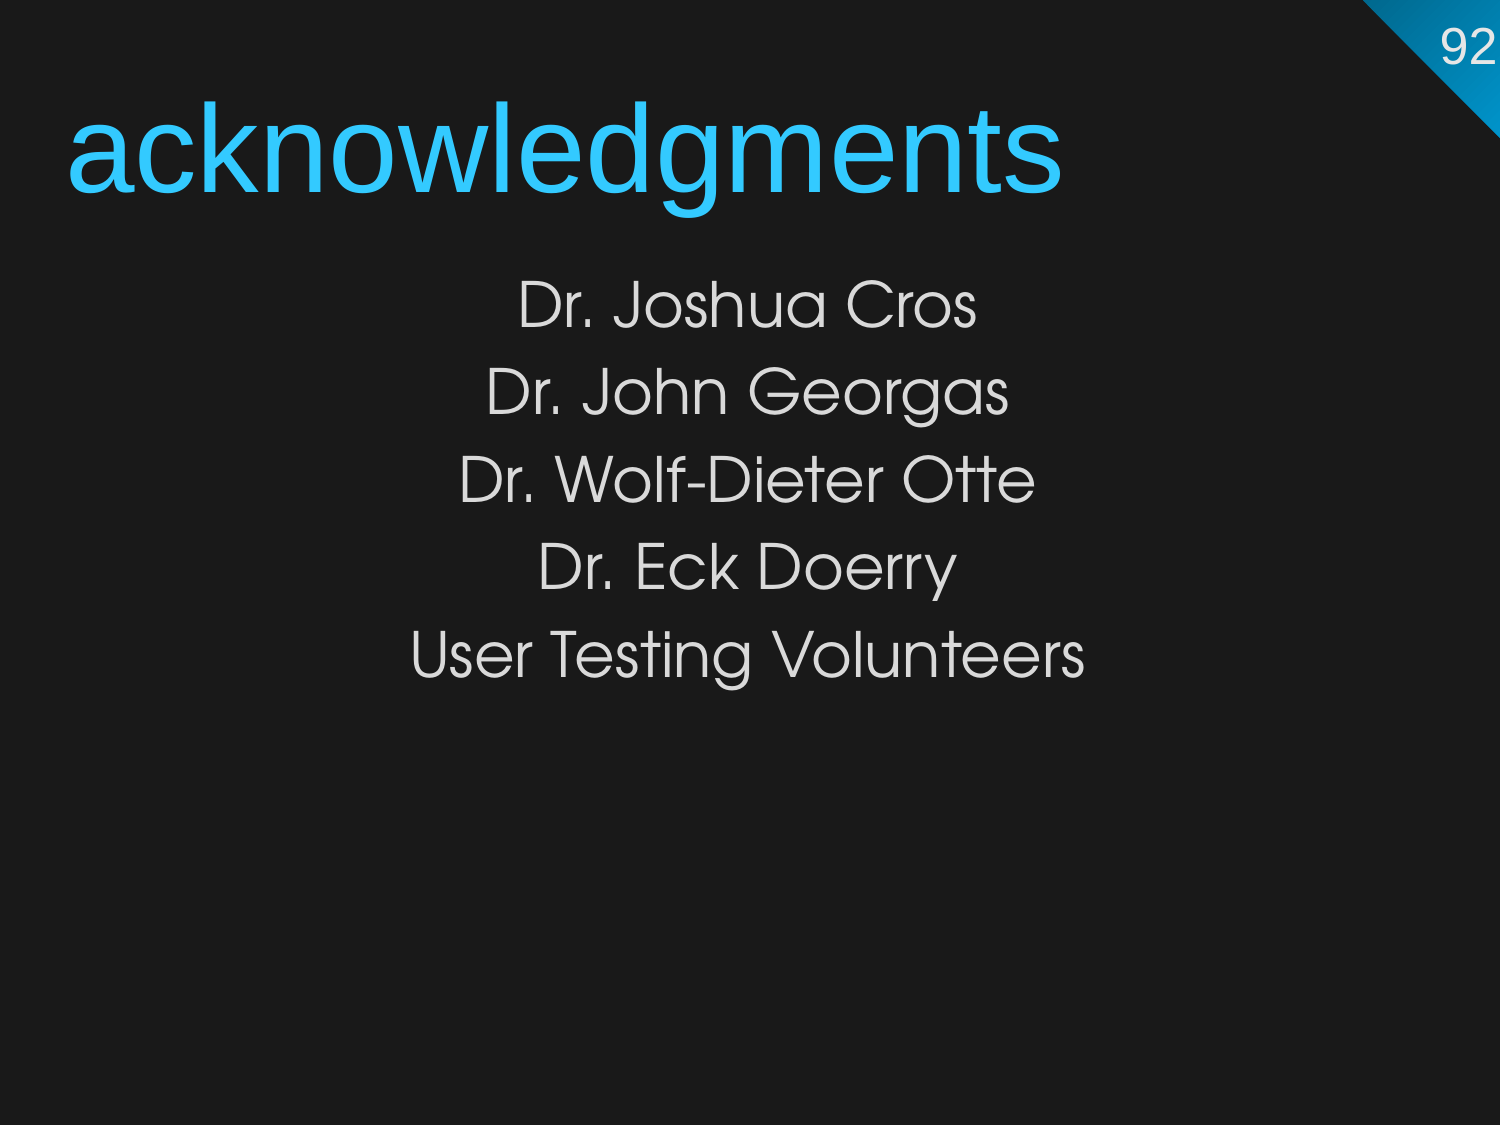

92
# acknowledgments
Dr. Joshua Cros
Dr. John Georgas
Dr. Wolf-Dieter Otte
Dr. Eck Doerry
User Testing Volunteers